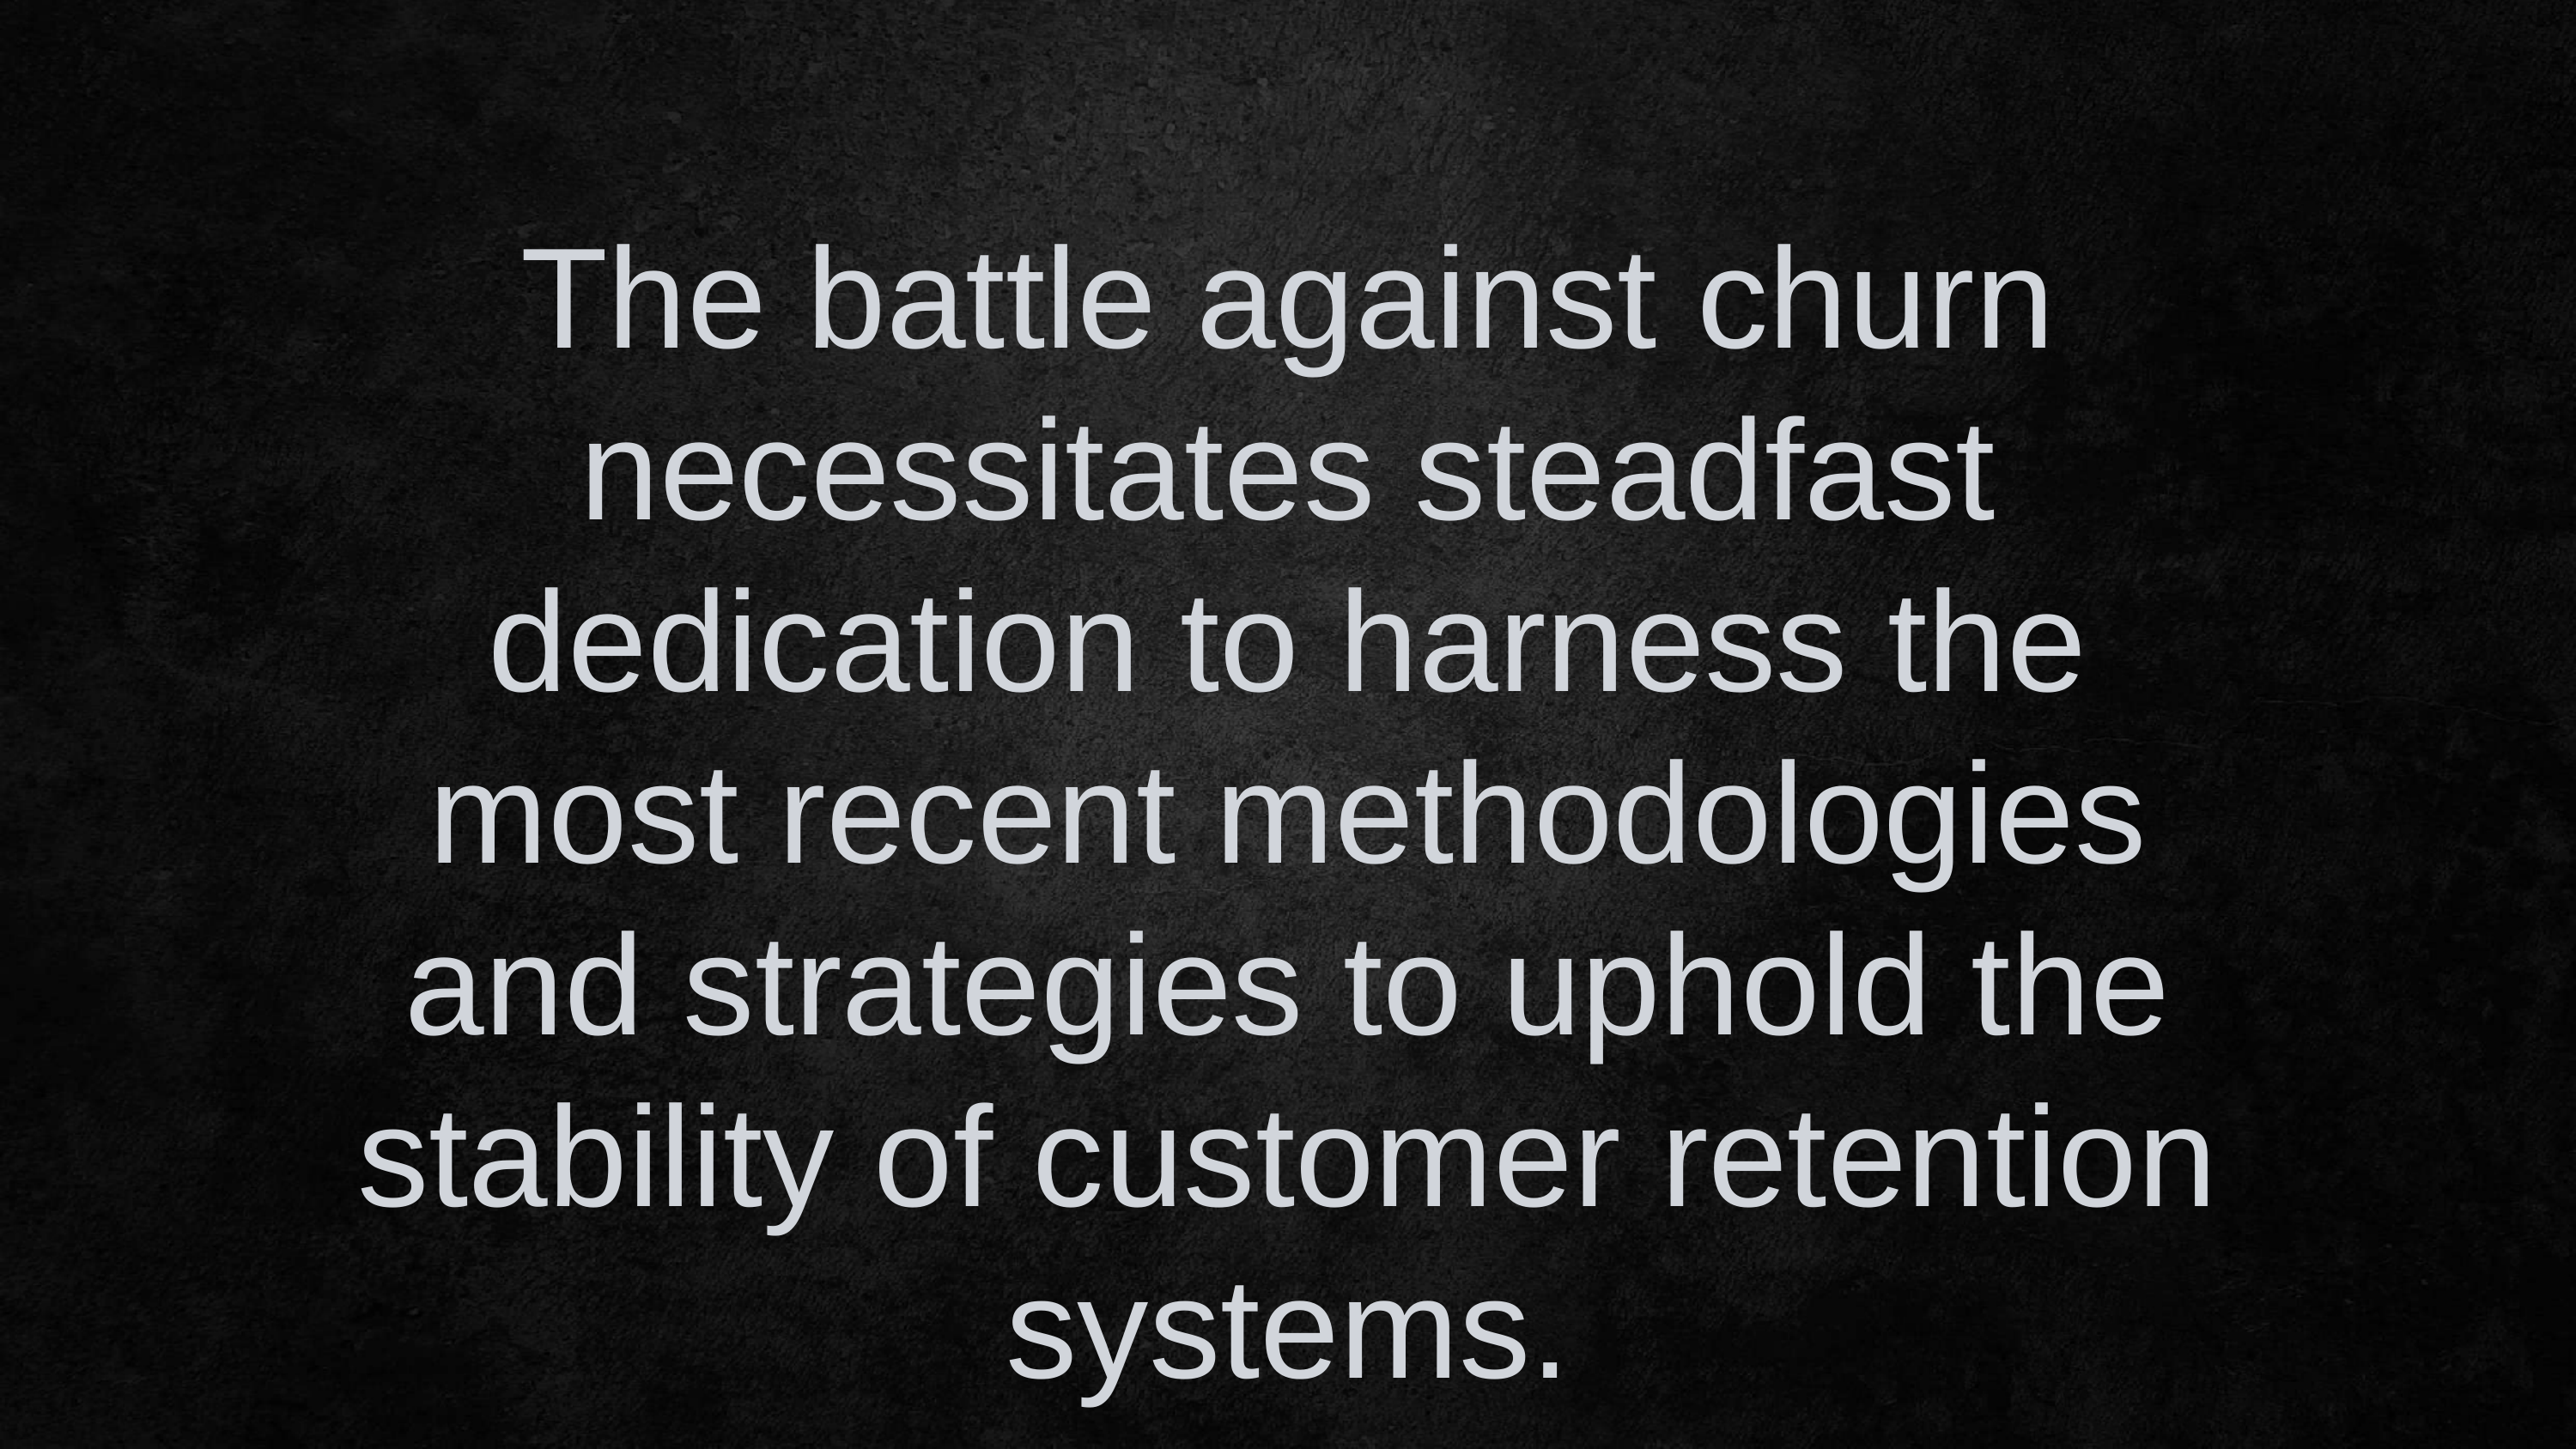

The battle against churn necessitates steadfast dedication to harness the most recent methodologies and strategies to uphold the stability of customer retention systems.